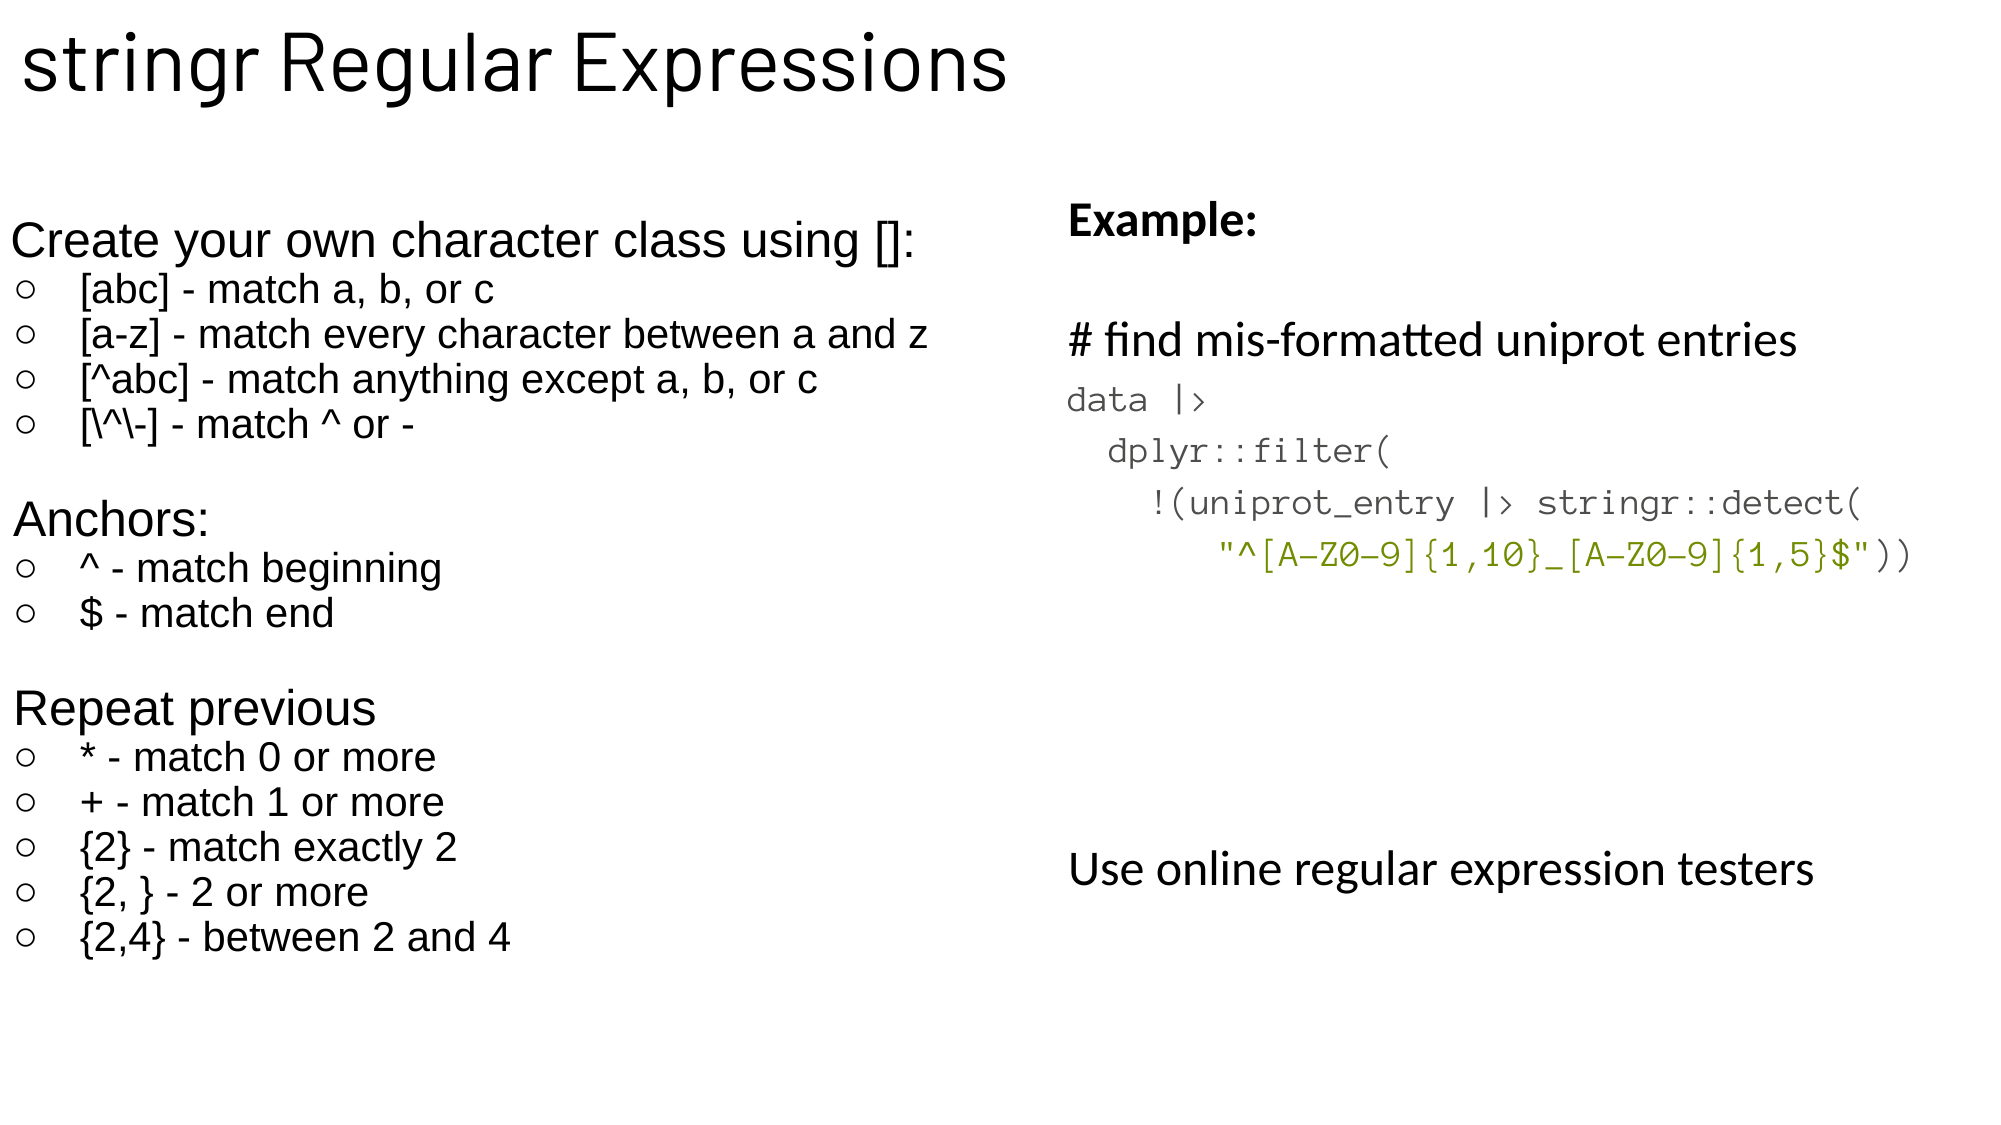

# stringr Regular Expressions
Example:

# find mis-formatted uniprot entries
data |>
  dplyr::filter(
    !(uniprot_entry |> stringr::detect(
      	"^[A-Z0-9]{1,10}_[A-Z0-9]{1,5}$"))

Use online regular expression testers
Create your own character class using []:
[abc] - match a, b, or c
[a-z] - match every character between a and z
[^abc] - match anything except a, b, or c
[\^\-] - match ^ or -

Anchors:
^ - match beginning
$ - match end

Repeat previous
* - match 0 or more
+ - match 1 or more
{2} - match exactly 2
{2, } - 2 or more
{2,4} - between 2 and 4